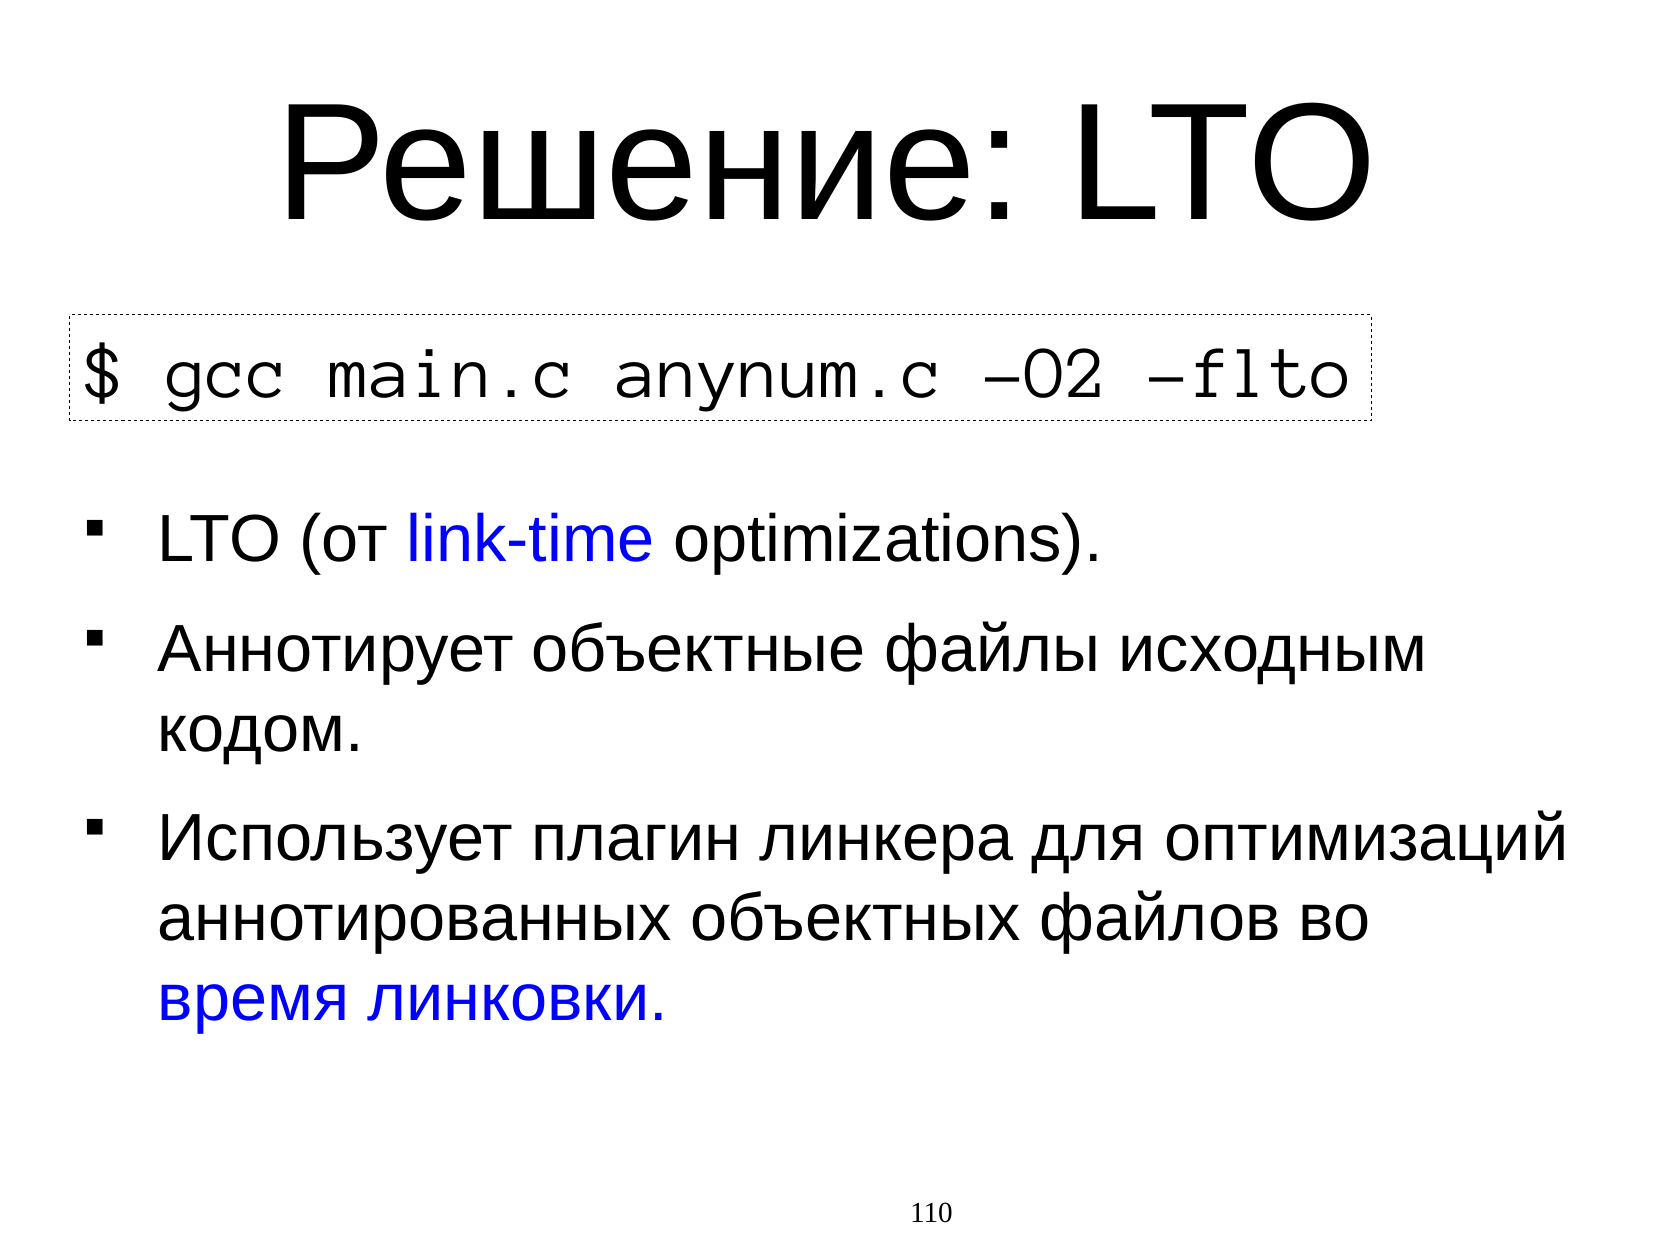

Решение: LTO
$ gcc main.c anynum.c -O2 -flto
LTO (от link-time optimizations).
Аннотирует объектные файлы исходным кодом.
Использует плагин линкера для оптимизаций аннотированных объектных файлов во время линковки.
110